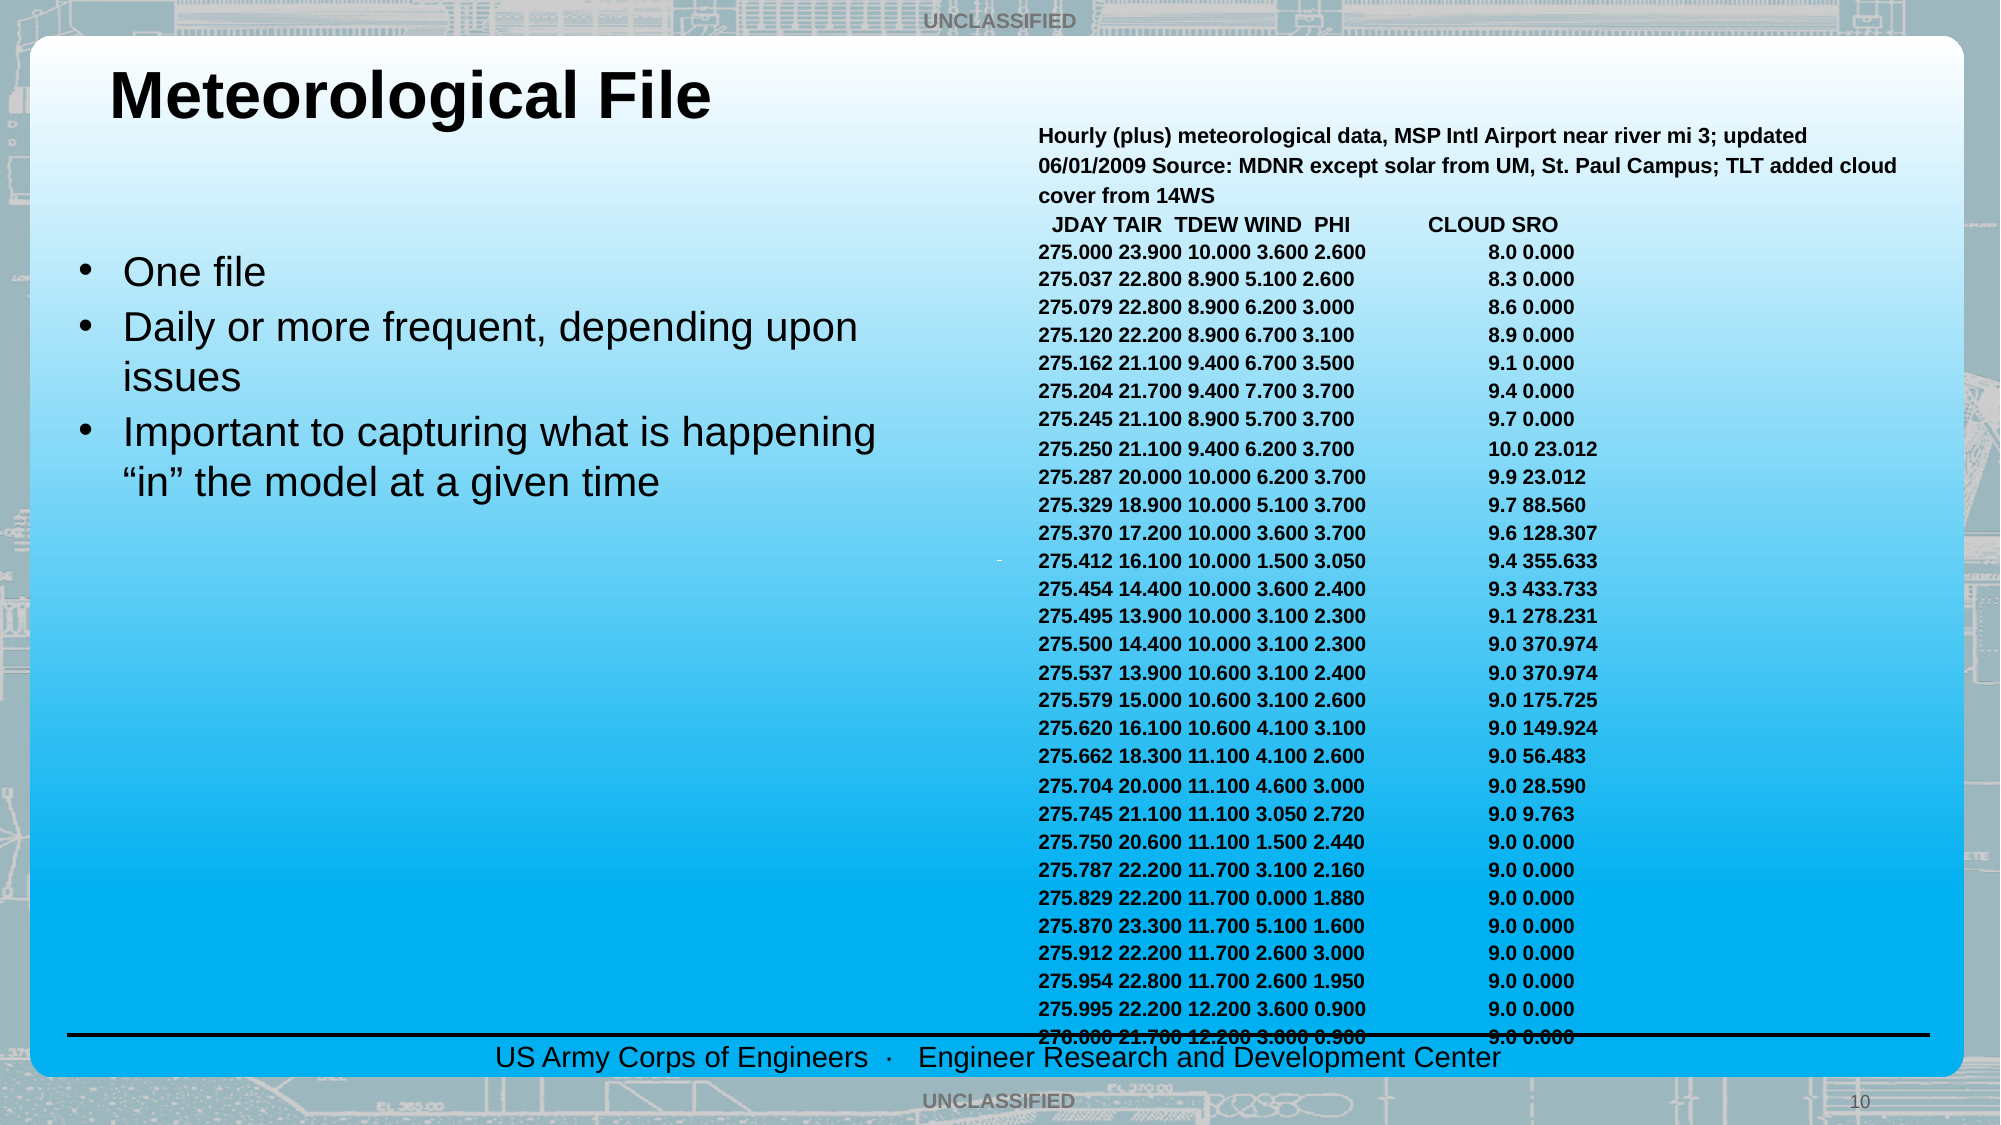

# Meteorological File
Hourly (plus) meteorological data, MSP Intl Airport near river mi 3; updated 06/01/2009 Source: MDNR except solar from UM, St. Paul Campus; TLT added cloud cover from 14WS
JDAY TAIR  TDEW WIND  PHI             CLOUD SRO
275.000 23.900 10.000 3.600 2.600	8.0 0.000
275.037 22.800 8.900 5.100 2.600	8.3 0.000
275.079 22.800 8.900 6.200 3.000	8.6 0.000
275.120 22.200 8.900 6.700 3.100	8.9 0.000
275.162 21.100 9.400 6.700 3.500	9.1 0.000
275.204 21.700 9.400 7.700 3.700	9.4 0.000
275.245 21.100 8.900 5.700 3.700	9.7 0.000
275.250 21.100 9.400 6.200 3.700  	10.0 23.012
275.287 20.000 10.000 6.200 3.700	9.9 23.012
275.329 18.900 10.000 5.100 3.700	9.7 88.560
275.370 17.200 10.000 3.600 3.700	9.6 128.307
275.412 16.100 10.000 1.500 3.050	9.4 355.633
275.454 14.400 10.000 3.600 2.400	9.3 433.733
275.495 13.900 10.000 3.100 2.300	9.1 278.231
275.500 14.400 10.000 3.100 2.300	9.0 370.974
275.537 13.900 10.600 3.100 2.400	9.0 370.974
275.579 15.000 10.600 3.100 2.600	9.0 175.725
275.620 16.100 10.600 4.100 3.100	9.0 149.924
275.662 18.300 11.100 4.100 2.600	9.0 56.483
275.704 20.000 11.100 4.600 3.000	9.0 28.590
275.745 21.100 11.100 3.050 2.720	9.0 9.763
275.750 20.600 11.100 1.500 2.440	9.0 0.000
275.787 22.200 11.700 3.100 2.160	9.0 0.000
275.829 22.200 11.700 0.000 1.880	9.0 0.000
275.870 23.300 11.700 5.100 1.600	9.0 0.000
275.912 22.200 11.700 2.600 3.000	9.0 0.000
275.954 22.800 11.700 2.600 1.950	9.0 0.000
275.995 22.200 12.200 3.600 0.900	9.0 0.000
276.000 21.700 12.200 3.600 0.900	9.0 0.000
One file
Daily or more frequent, depending upon issues
Important to capturing what is happening “in” the model at a given time
10